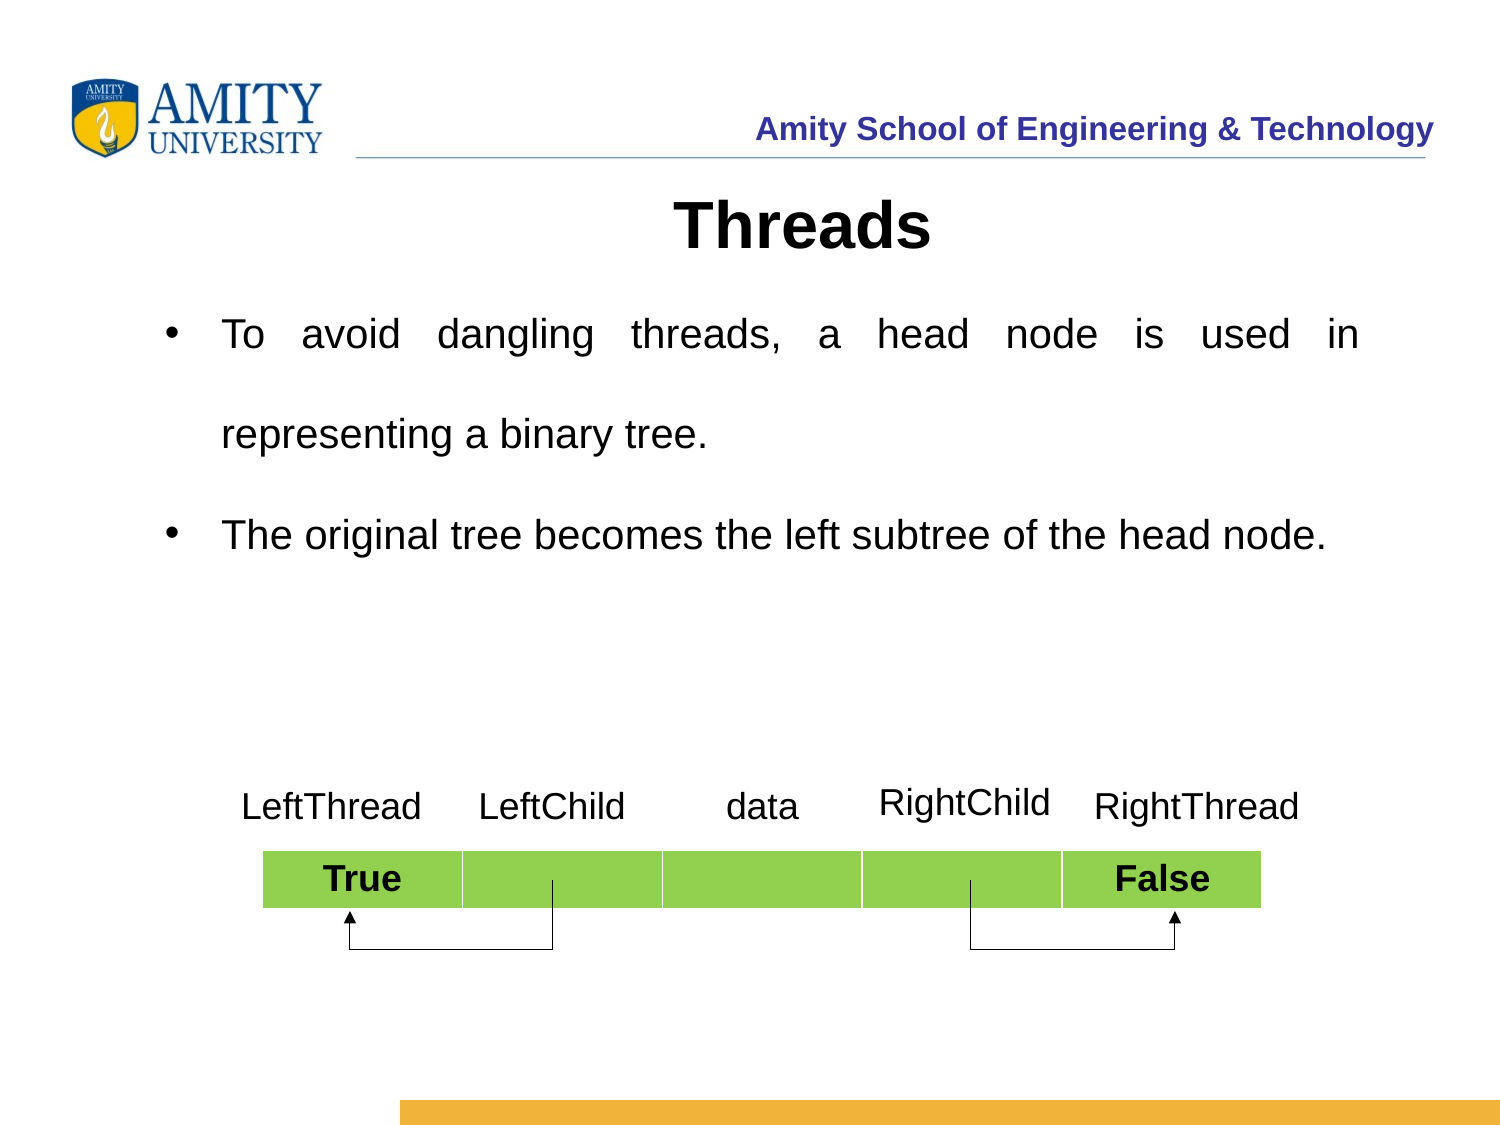

Threads
To avoid dangling threads, a head node is used in representing a binary tree.
The original tree becomes the left subtree of the head node.
RightChild
LeftThread
LeftChild
data
RightThread
| True |  |  |  | False |
| --- | --- | --- | --- | --- |